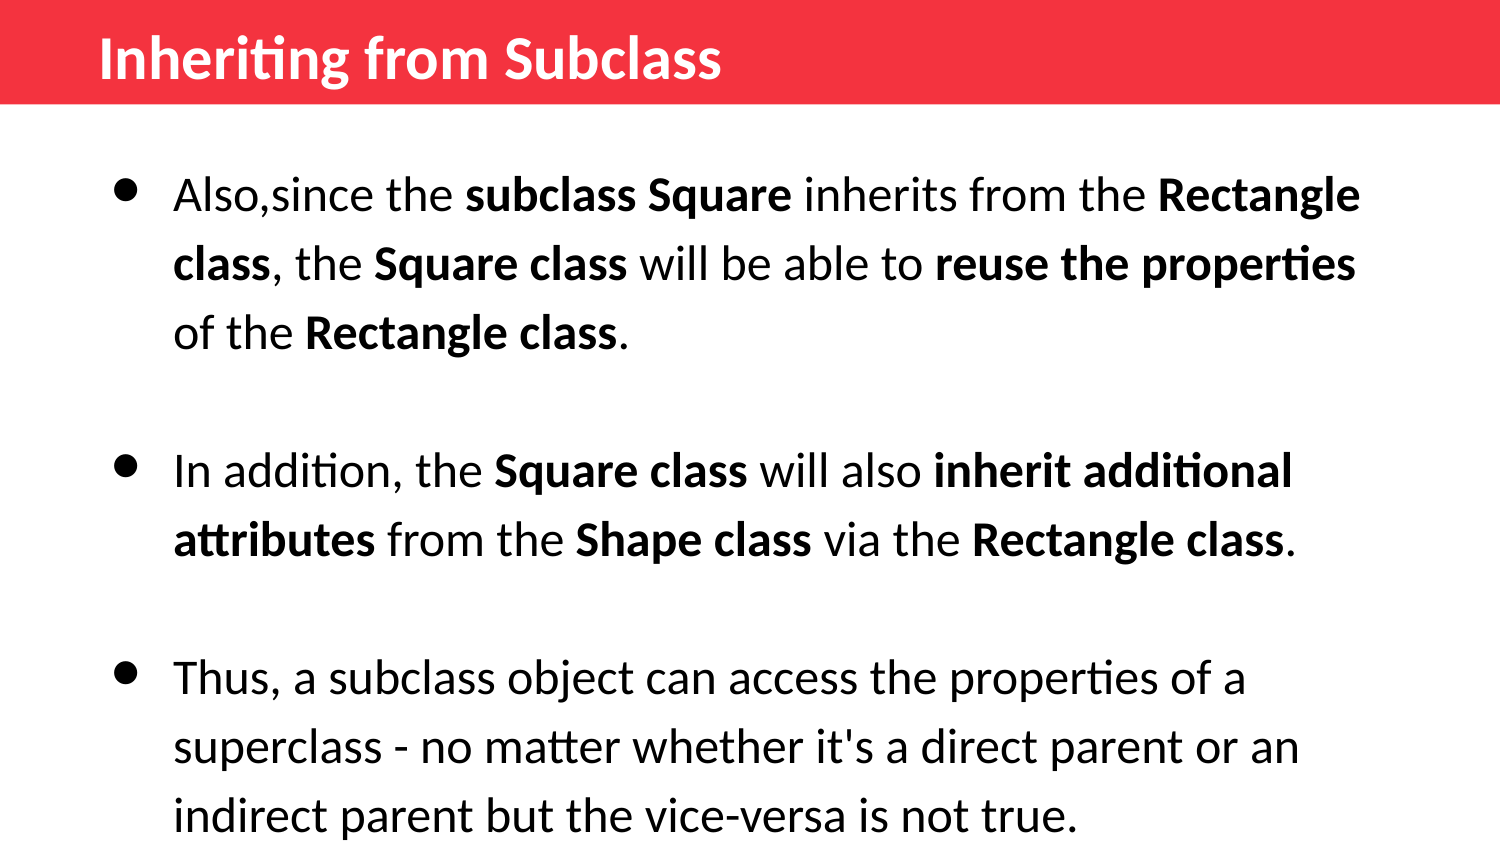

Inheriting from Subclass

Also,since the subclass Square inherits from the Rectangle class, the ﻿Square class will be able to reuse the properties of the Rectangle class.

In addition, the Square class will also inherit additional attributes from the Shape class via the Rectangle class.

Thus, a subclass object can access the properties of a superclass - no matter whether it's a direct parent or an indirect parent but the vice-versa is not true.